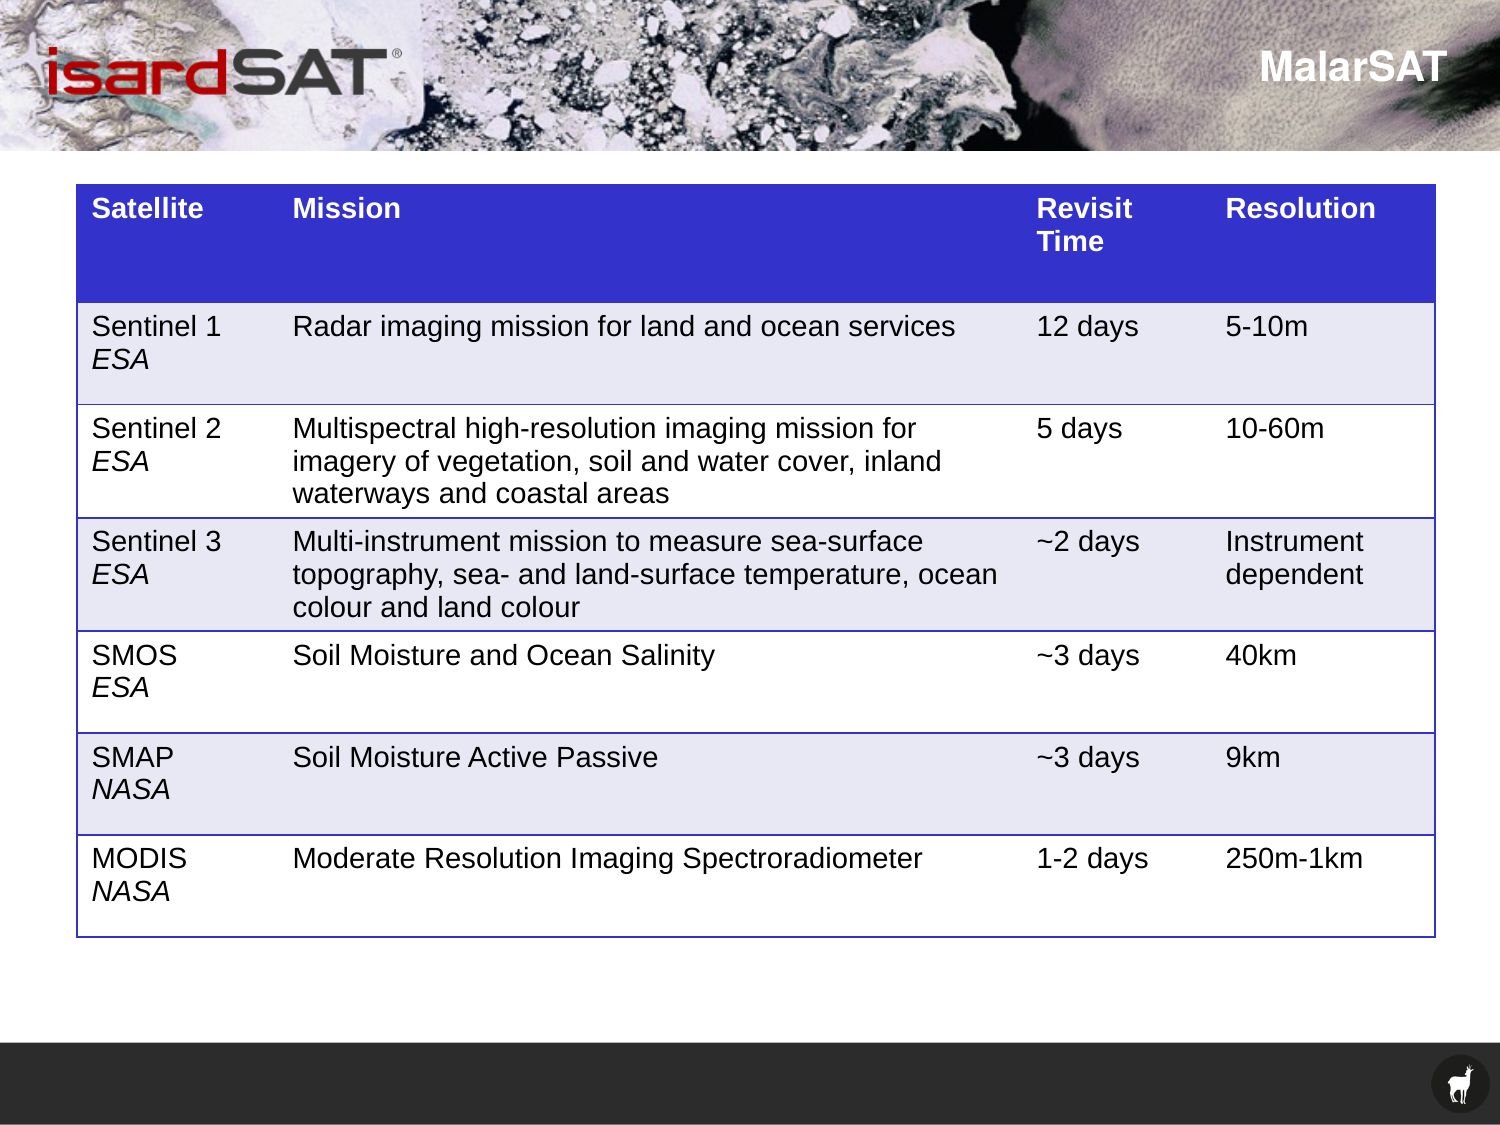

MalarSAT
| Satellite | Mission | Revisit Time | Resolution |
| --- | --- | --- | --- |
| Sentinel 1 ESA | Radar imaging mission for land and ocean services | 12 days | 5-10m |
| Sentinel 2 ESA | Multispectral high-resolution imaging mission for imagery of vegetation, soil and water cover, inland waterways and coastal areas | 5 days | 10-60m |
| Sentinel 3 ESA | Multi-instrument mission to measure sea-surface topography, sea- and land-surface temperature, ocean colour and land colour | ~2 days | Instrument dependent |
| SMOS ESA | Soil Moisture and Ocean Salinity | ~3 days | 40km |
| SMAP NASA | Soil Moisture Active Passive | ~3 days | 9km |
| MODIS NASA | Moderate Resolution Imaging Spectroradiometer | 1-2 days | 250m-1km |